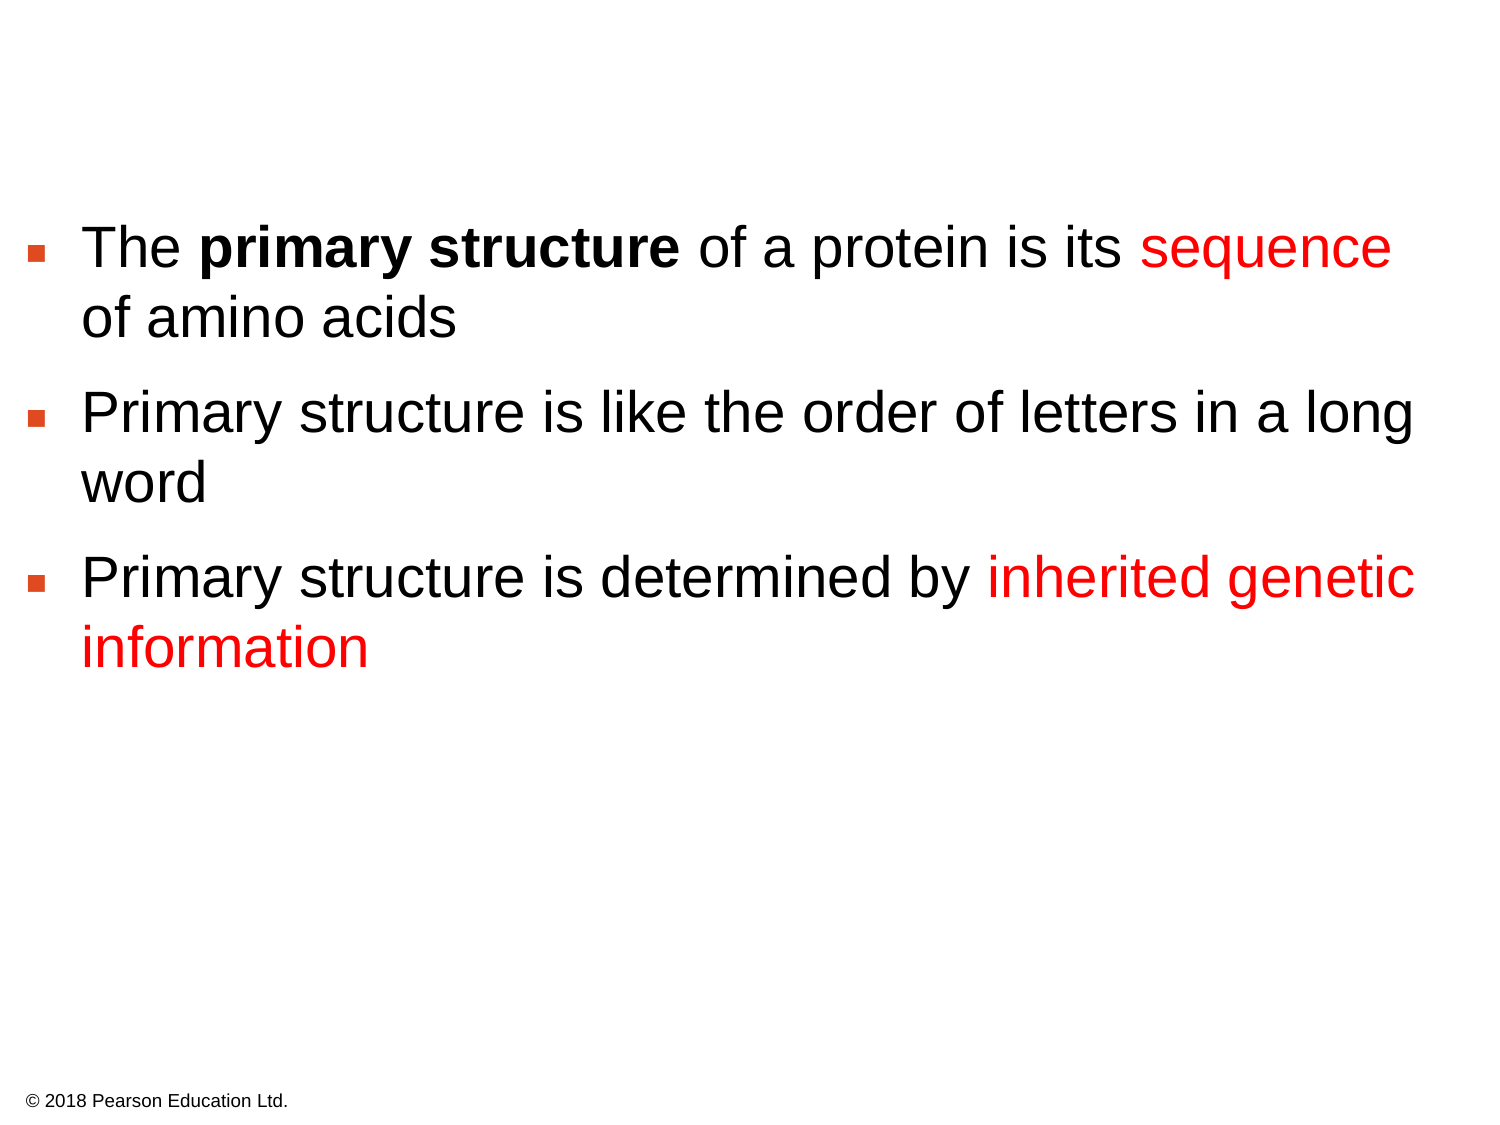

The primary structure of a protein is its sequence of amino acids
Primary structure is like the order of letters in a long word
Primary structure is determined by inherited genetic information
© 2018 Pearson Education Ltd.